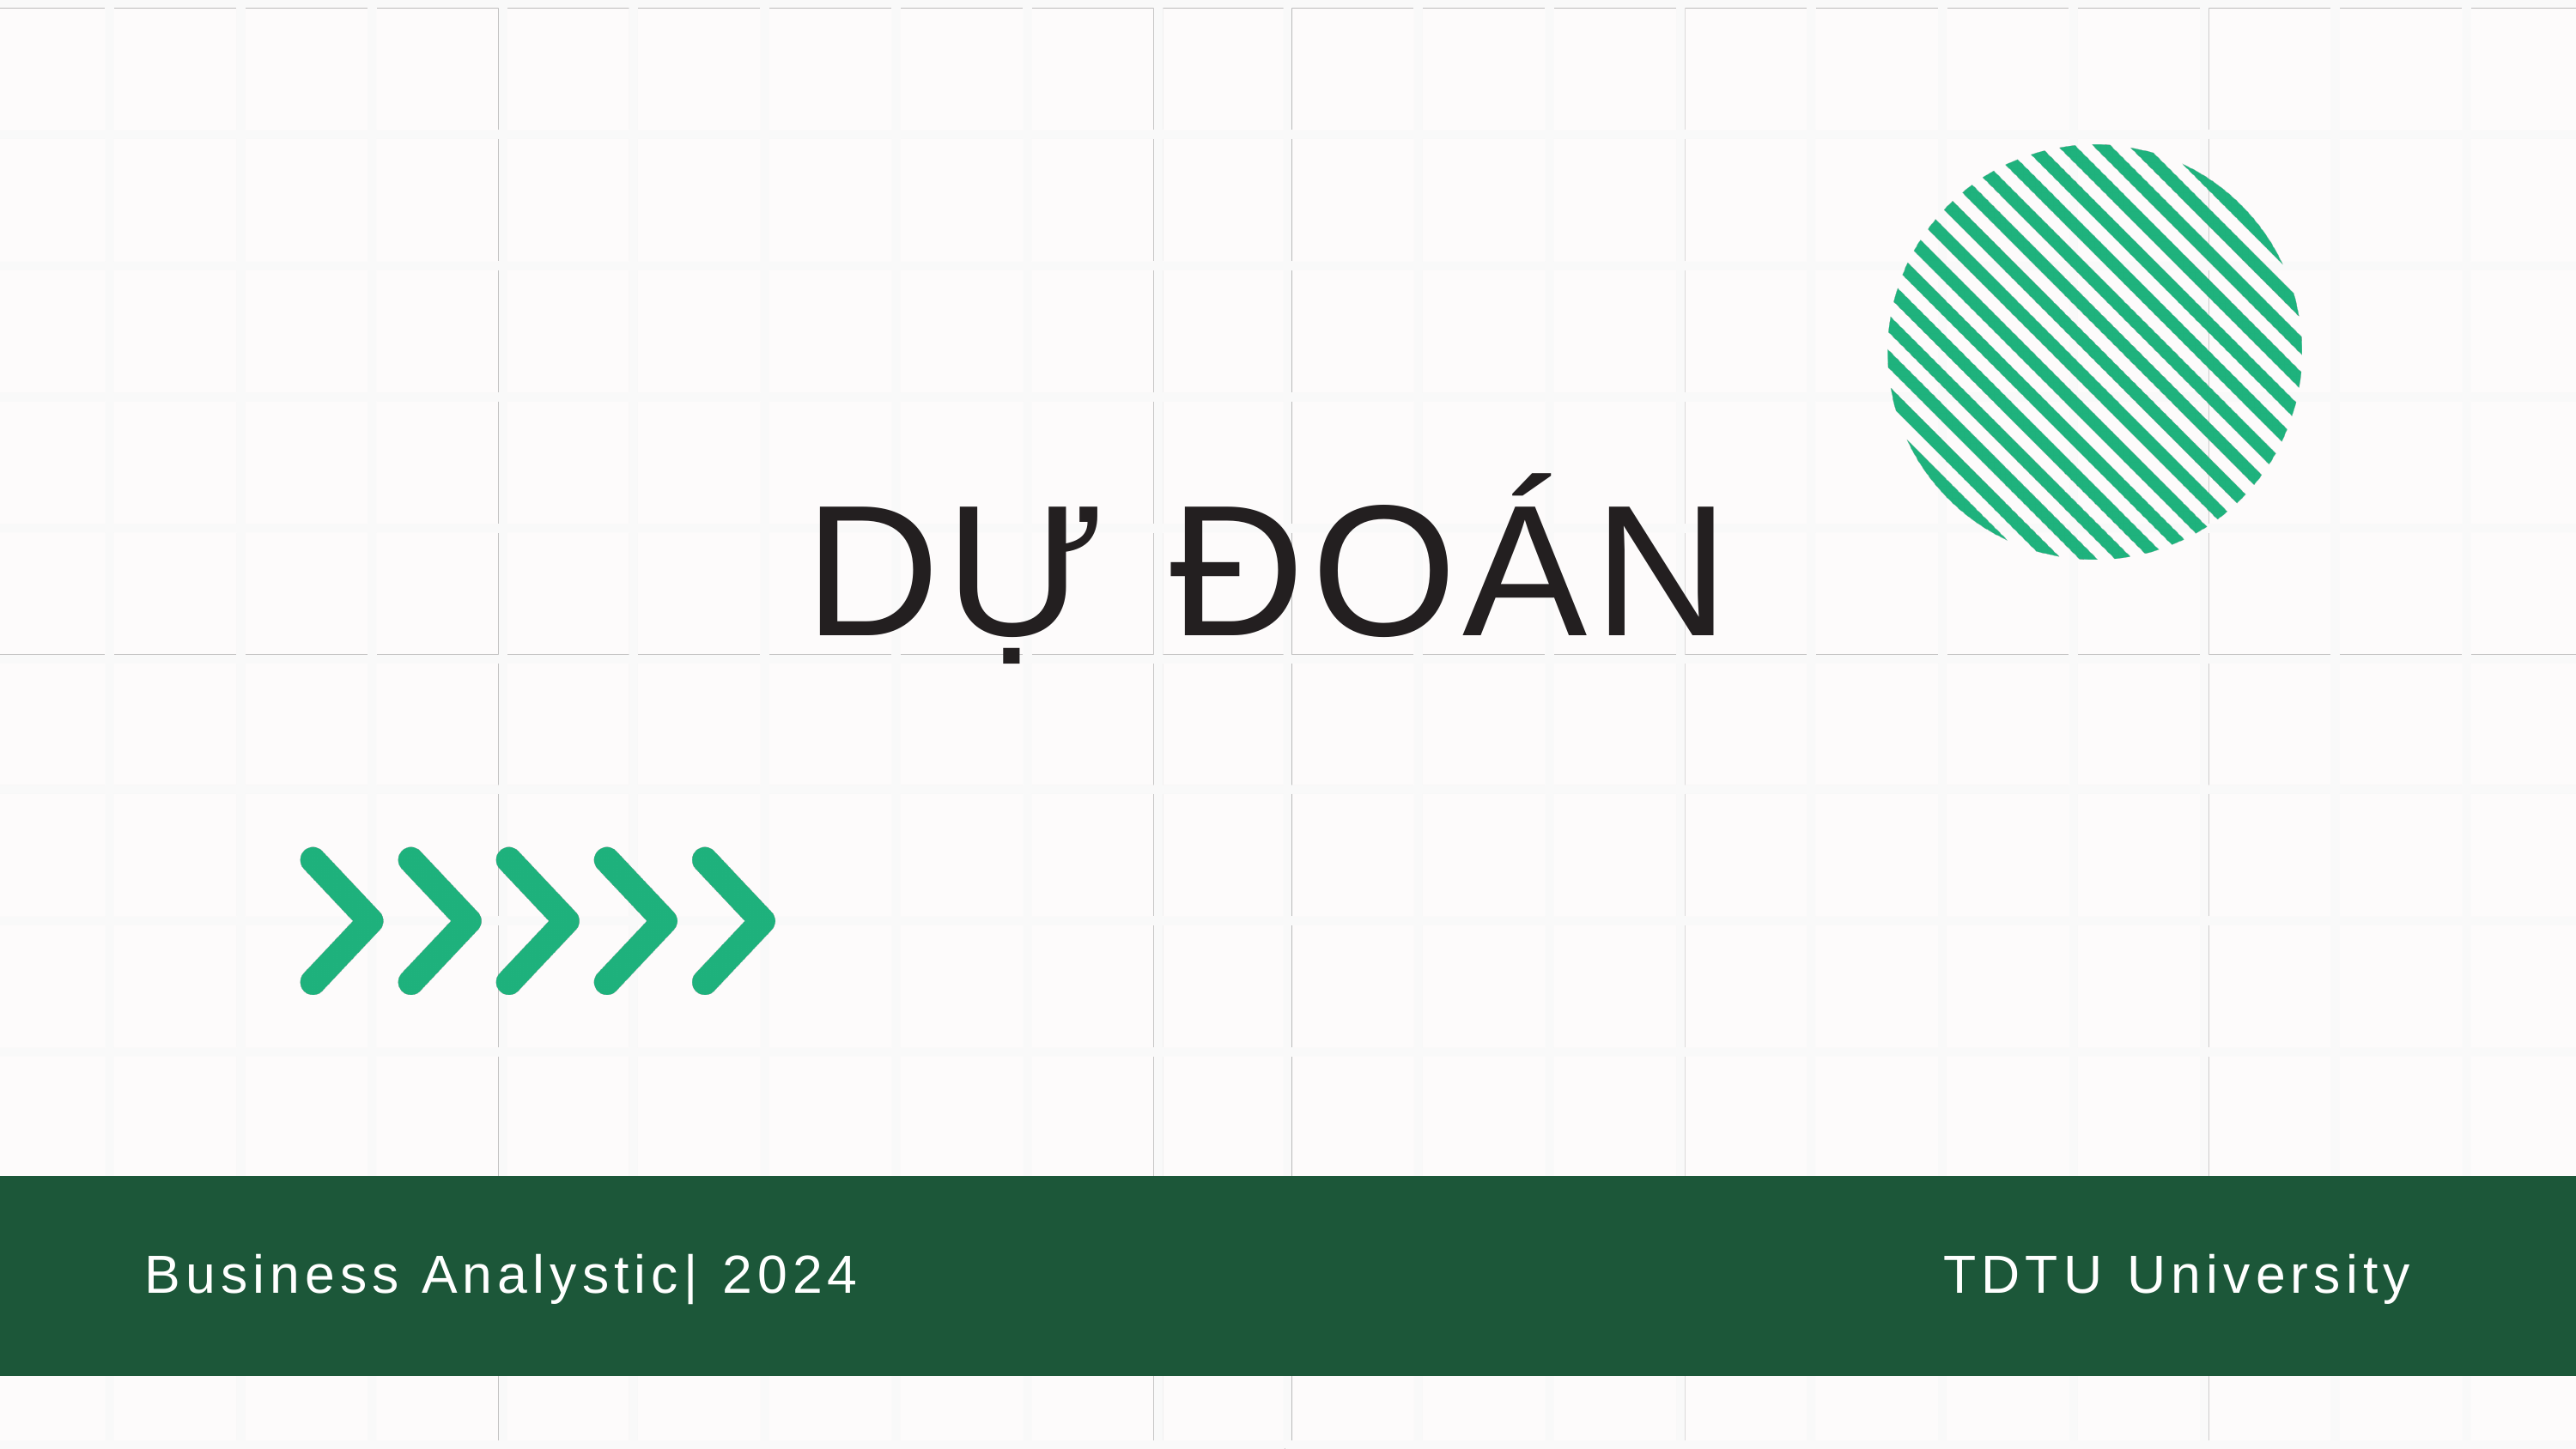

DỰ ĐOÁN

Business Analystic| 2024
TDTU University